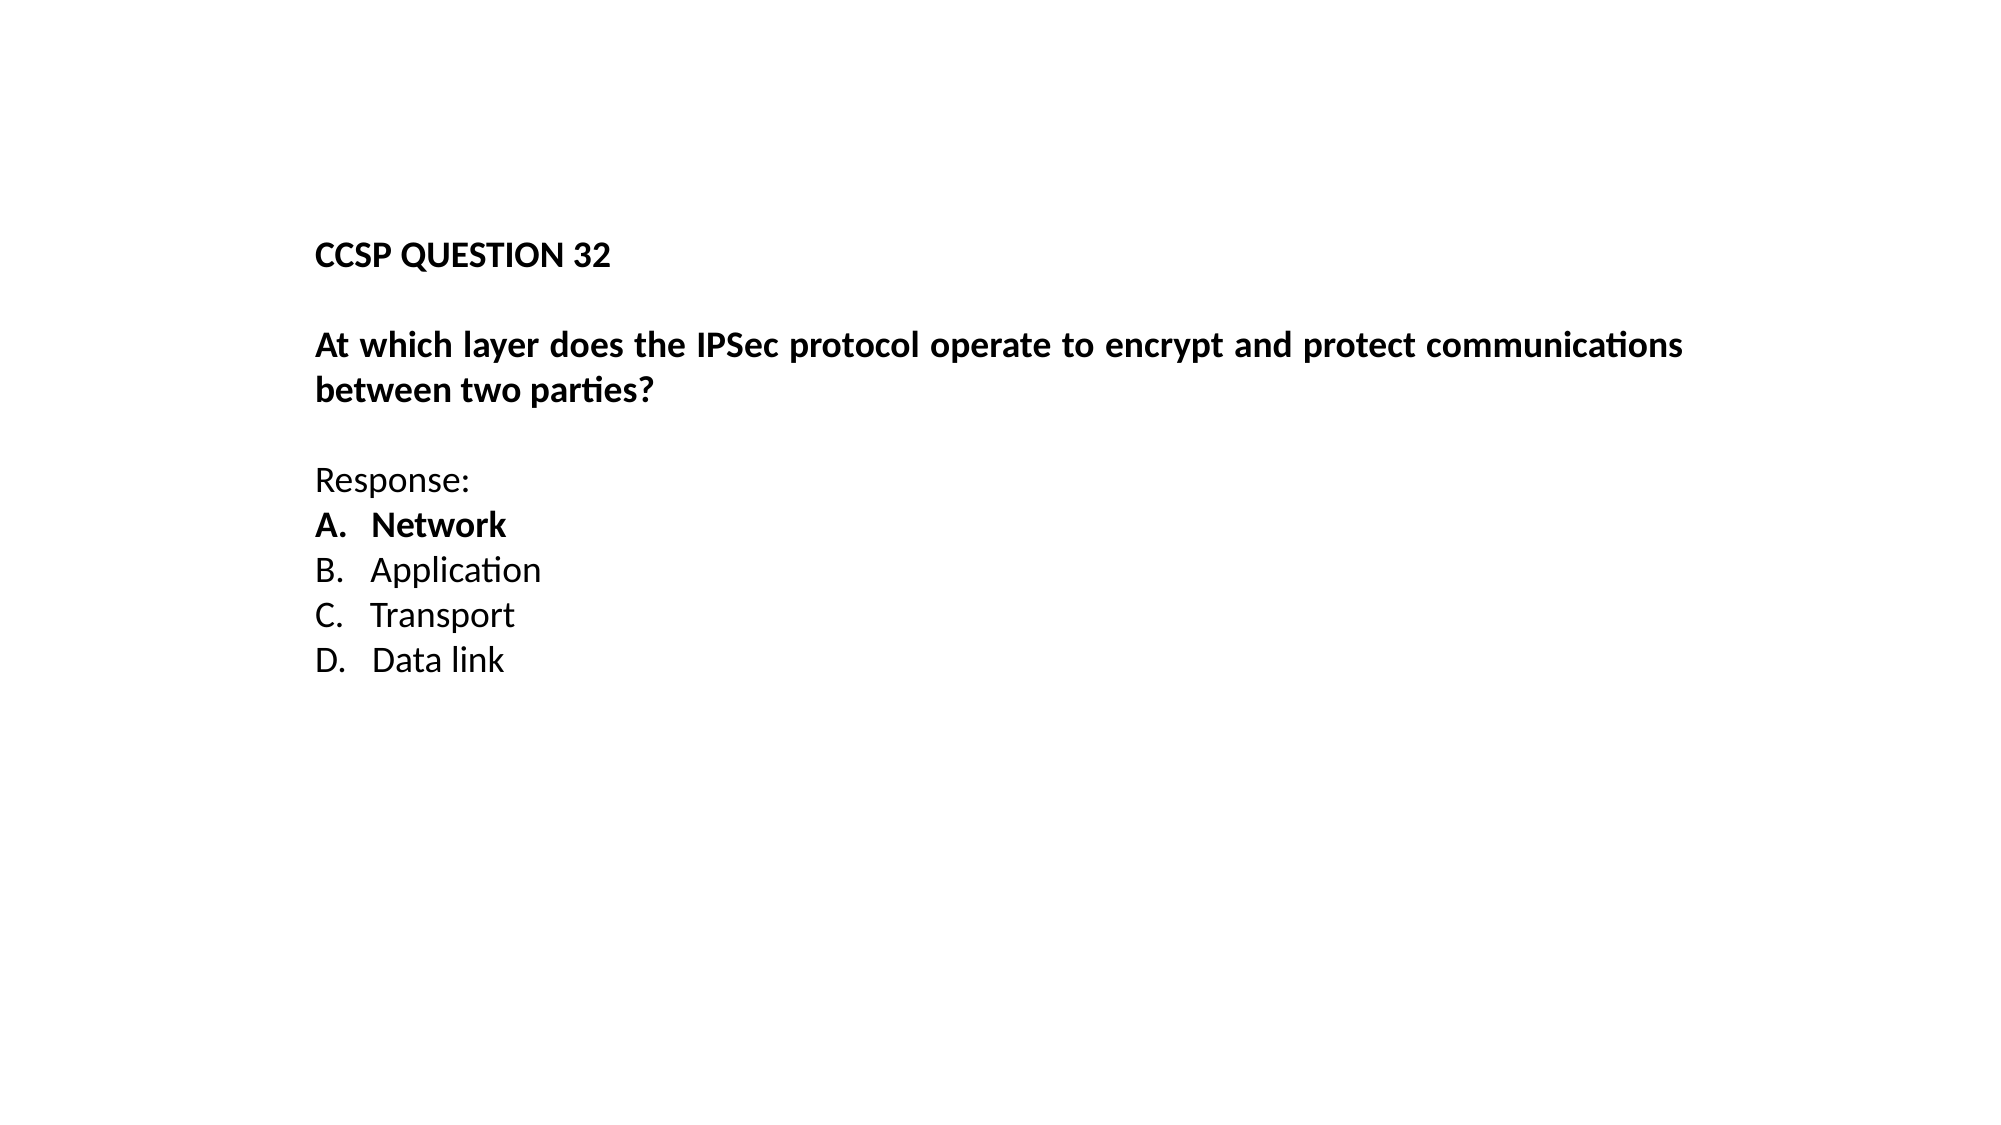

CCSP QUESTION 32

At which layer does the IPSec protocol operate to encrypt and protect communications between two parties?

Response:
Network
B.   Application
C.   Transport
D.   Data link